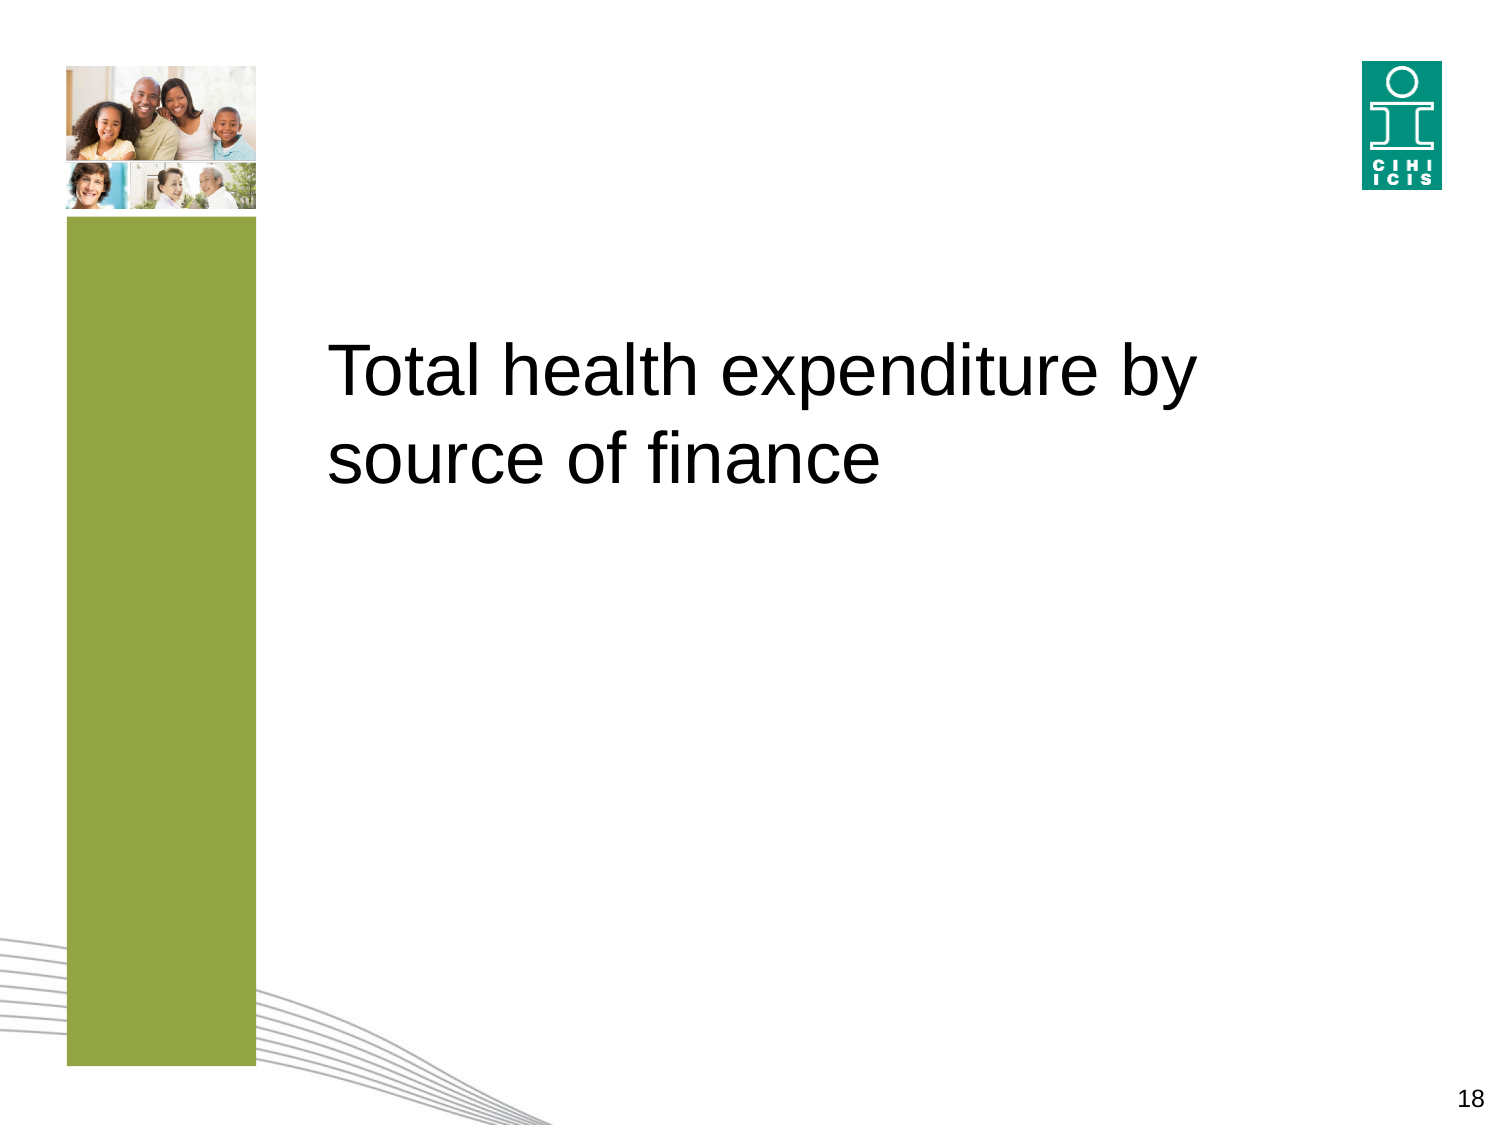

# Total health expenditure by source of finance
18